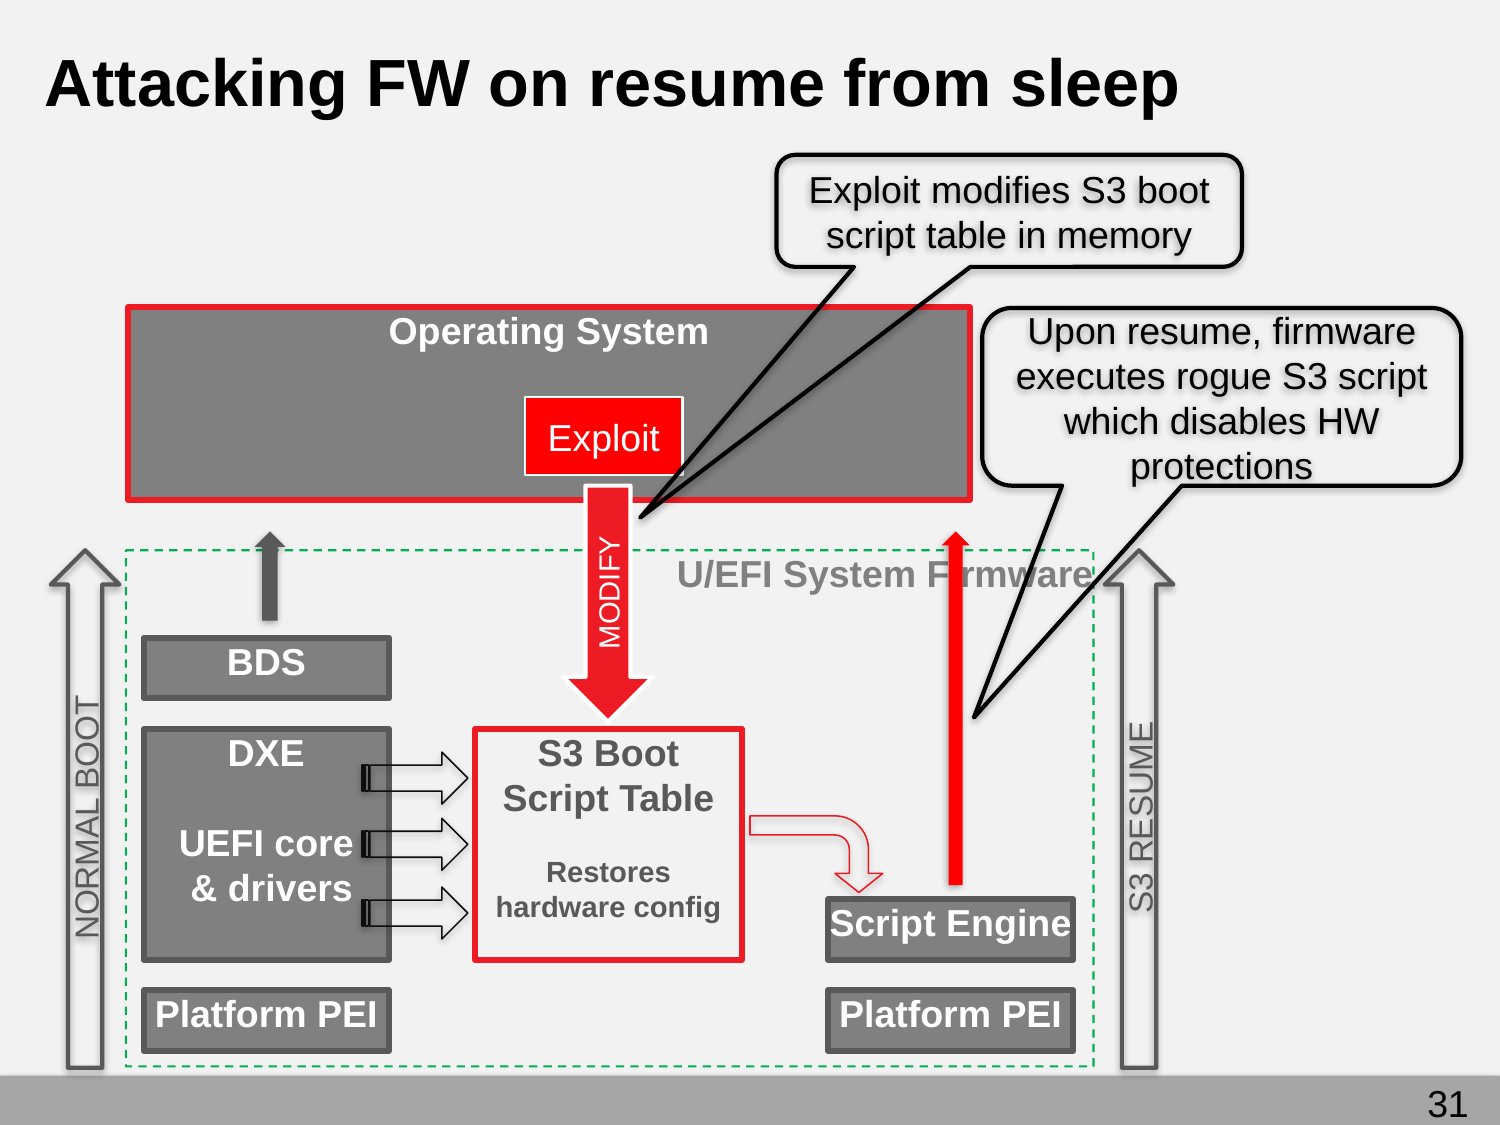

# Attacking FW on resume from sleep
Exploit modifies S3 boot script table in memory
Operating System
Upon resume, firmware executes rogue S3 script which disables HW protections
Exploit
MODIFY

NORMAL BOOT
 U/EFI System Firmware
S3 RESUME
BDS
DXE

UEFI core
 & drivers
S3 Boot
Script Table

Restores
hardware config

Script Engine
Platform PEI
Platform PEI
318